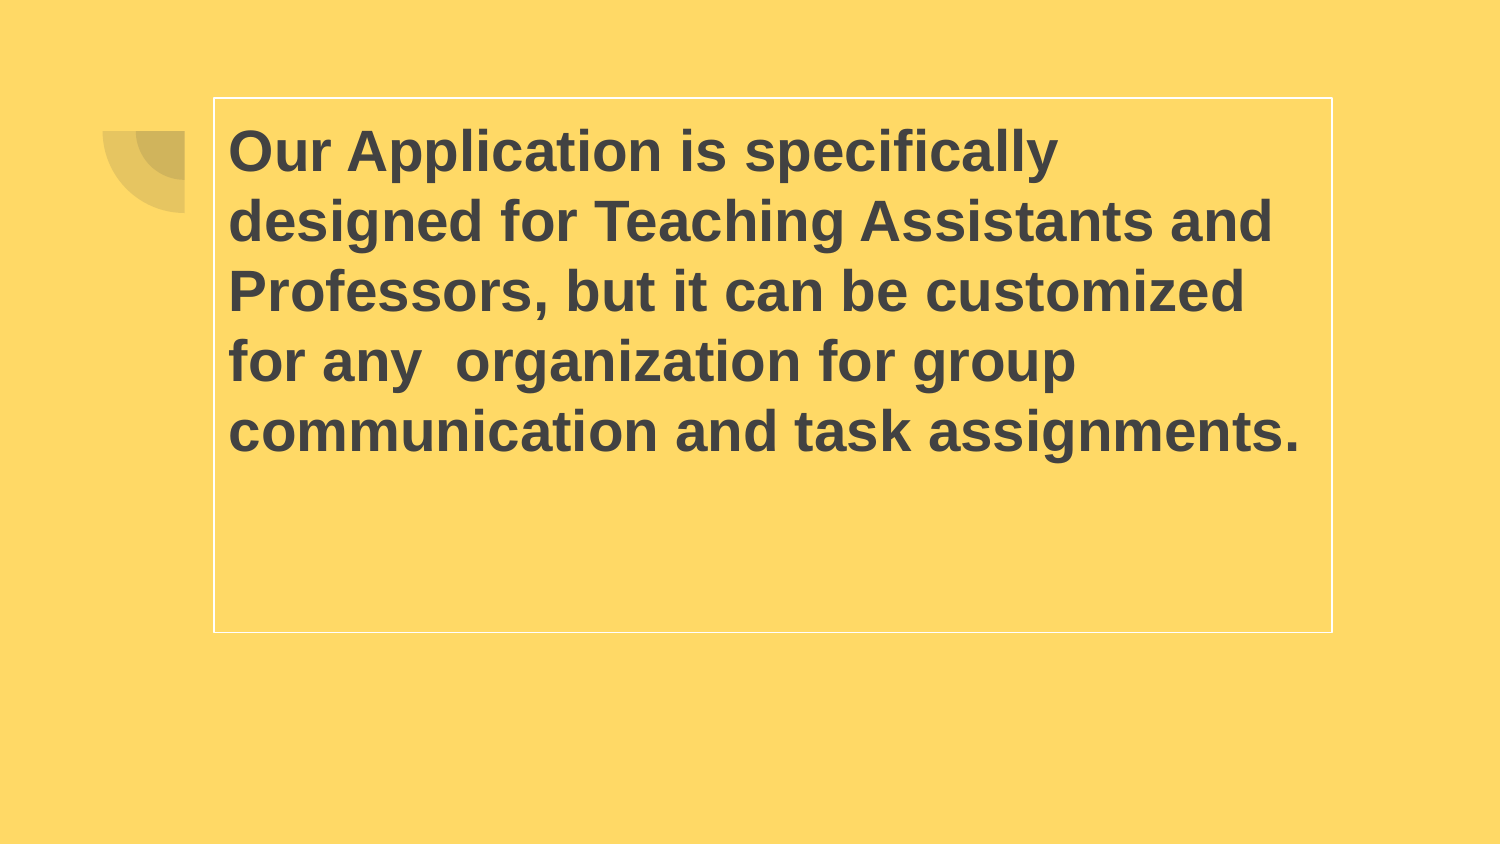

# Our Application is specifically designed for Teaching Assistants and Professors, but it can be customized for any  organization for group communication and task assignments.